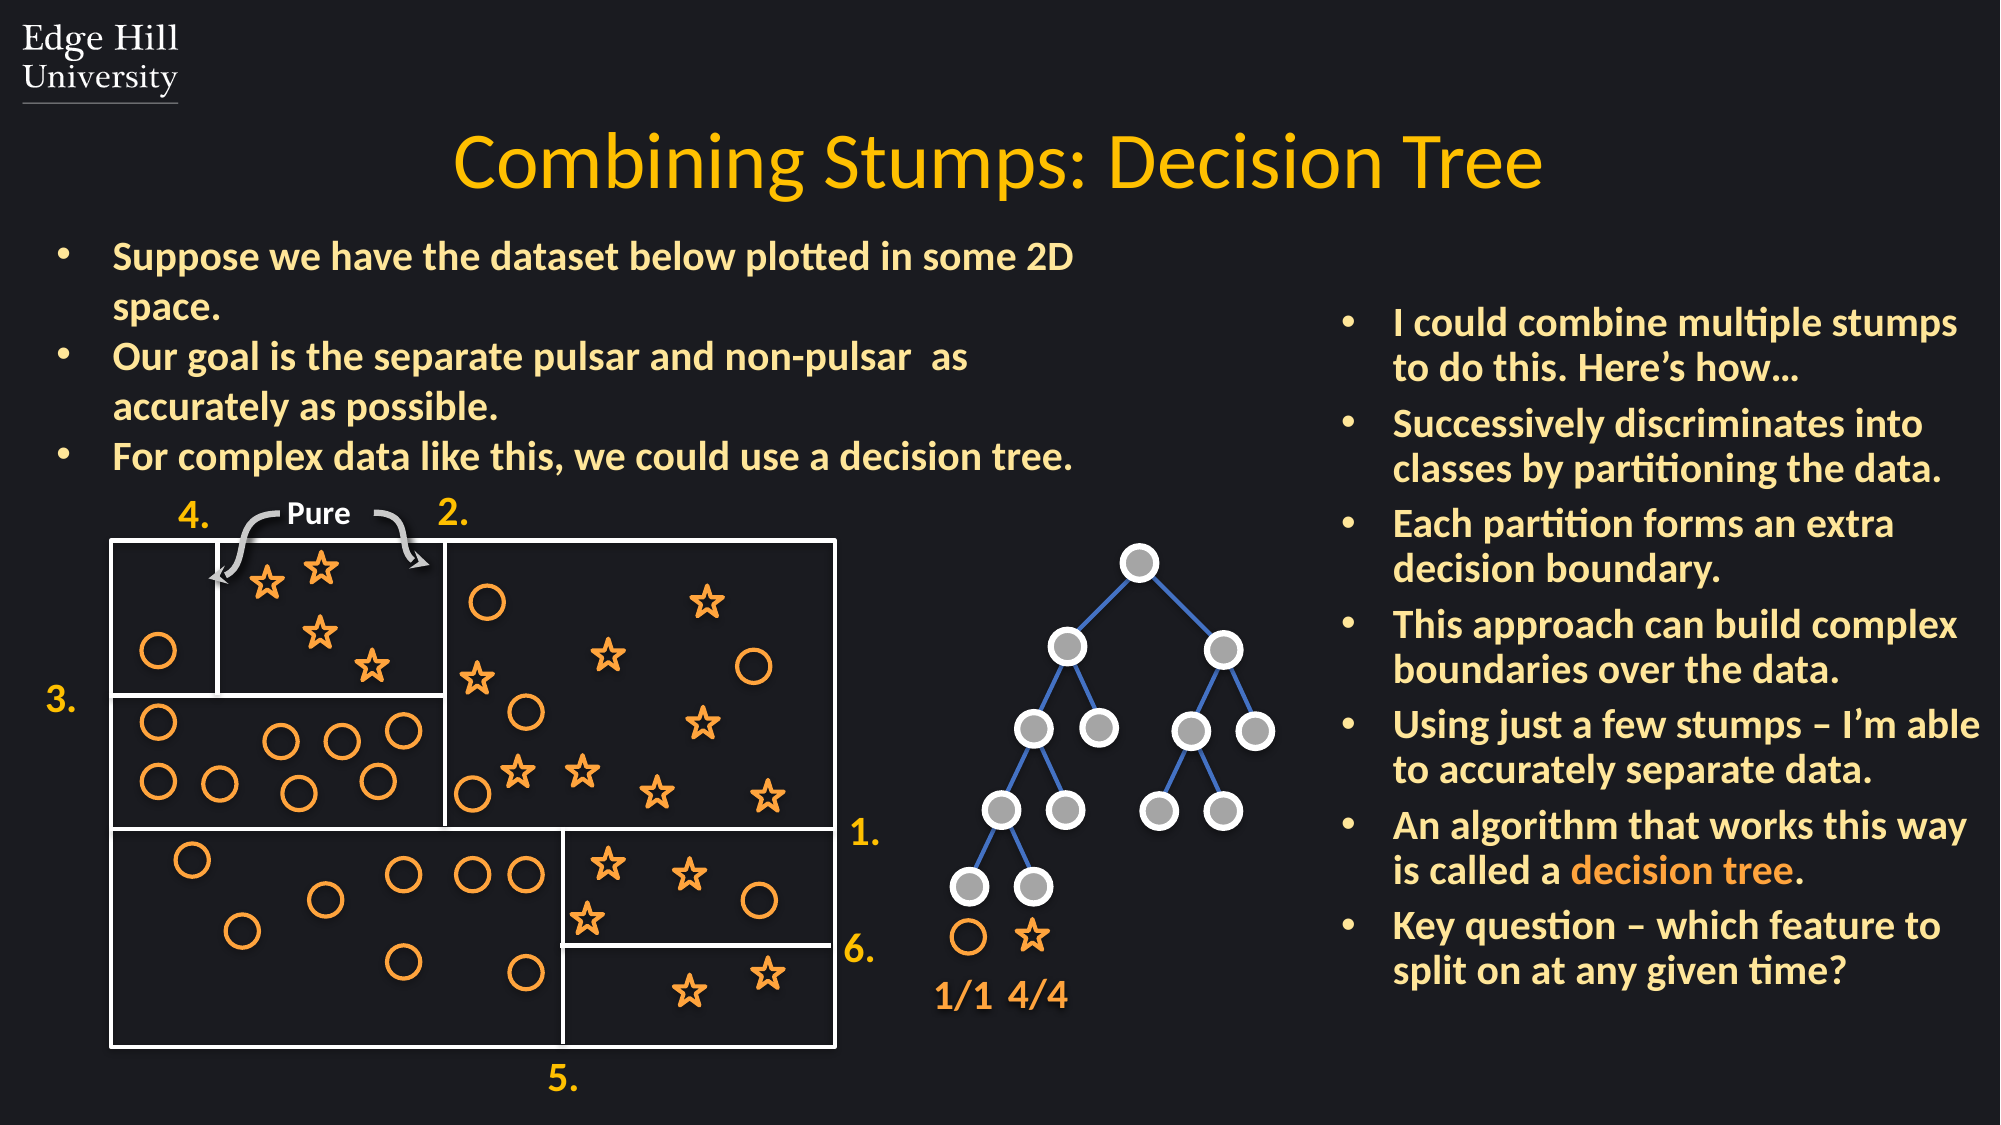

Combining Stumps: Decision Tree
Suppose we have the dataset below plotted in some 2D space.
Our goal is the separate pulsar and non-pulsar  as accurately as possible.
For complex data like this, we could use a decision tree.
I could combine multiple stumps to do this. Here’s how…
Successively discriminates into classes by partitioning the data.
Each partition forms an extra decision boundary.
This approach can build complex boundaries over the data.
Using just a few stumps – I’m able to accurately separate data.
An algorithm that works this way is called a decision tree.
Key question – which feature to split on at any given time?
2.
4.
Pure

3.

1.

6.

4/4
1/1

5.